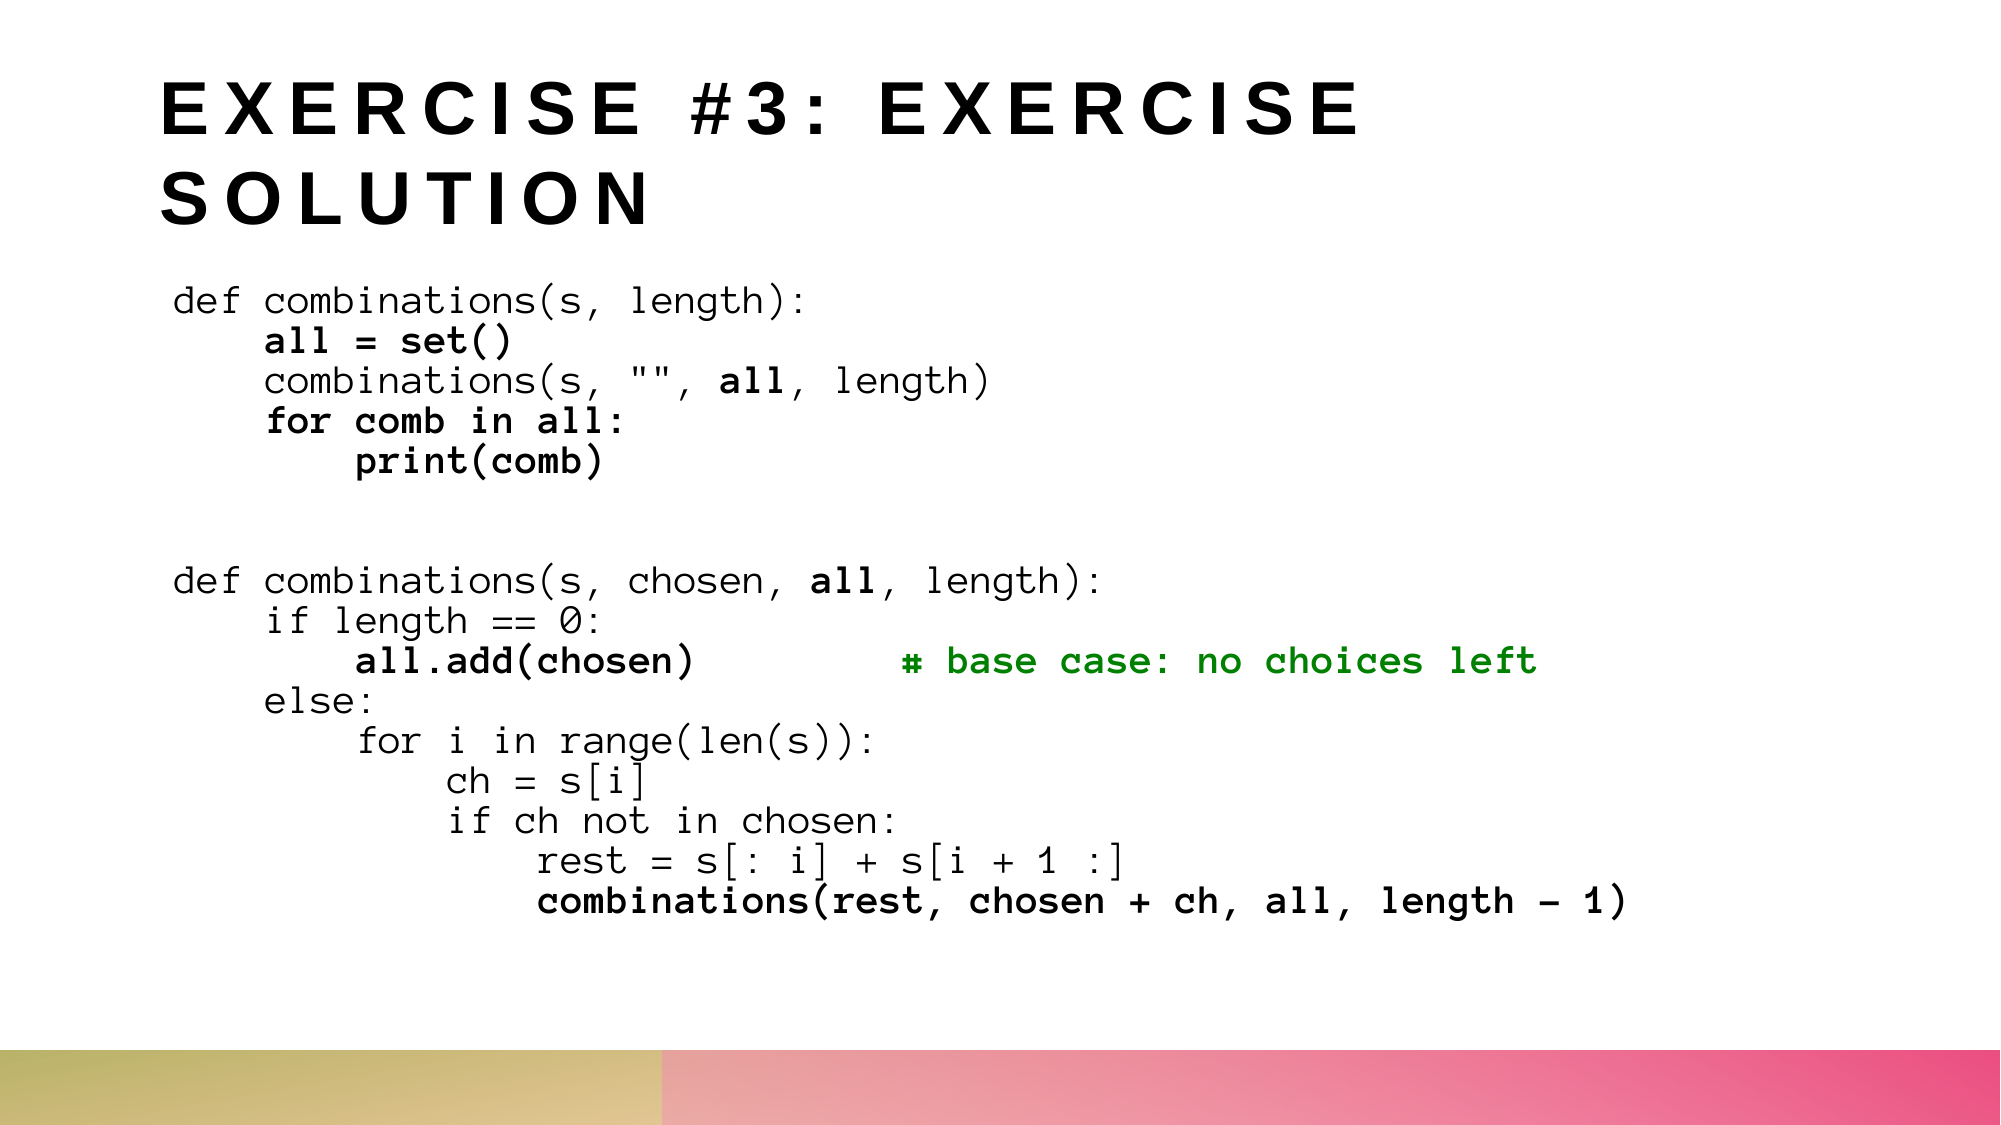

# EXERCISE #3: EXERCISE SOLUTION
def combinations(s, length):
    all = set()
    combinations(s, "", all, length)
    for comb in all:
        print(comb)

def combinations(s, chosen, all, length):
    if length == 0:
        all.add(chosen)         # base case: no choices left
    else:
        for i in range(len(s)):
            ch = s[i]
            if ch not in chosen:
                rest = s[: i] + s[i + 1 :]
                combinations(rest, chosen + ch, all, length - 1)